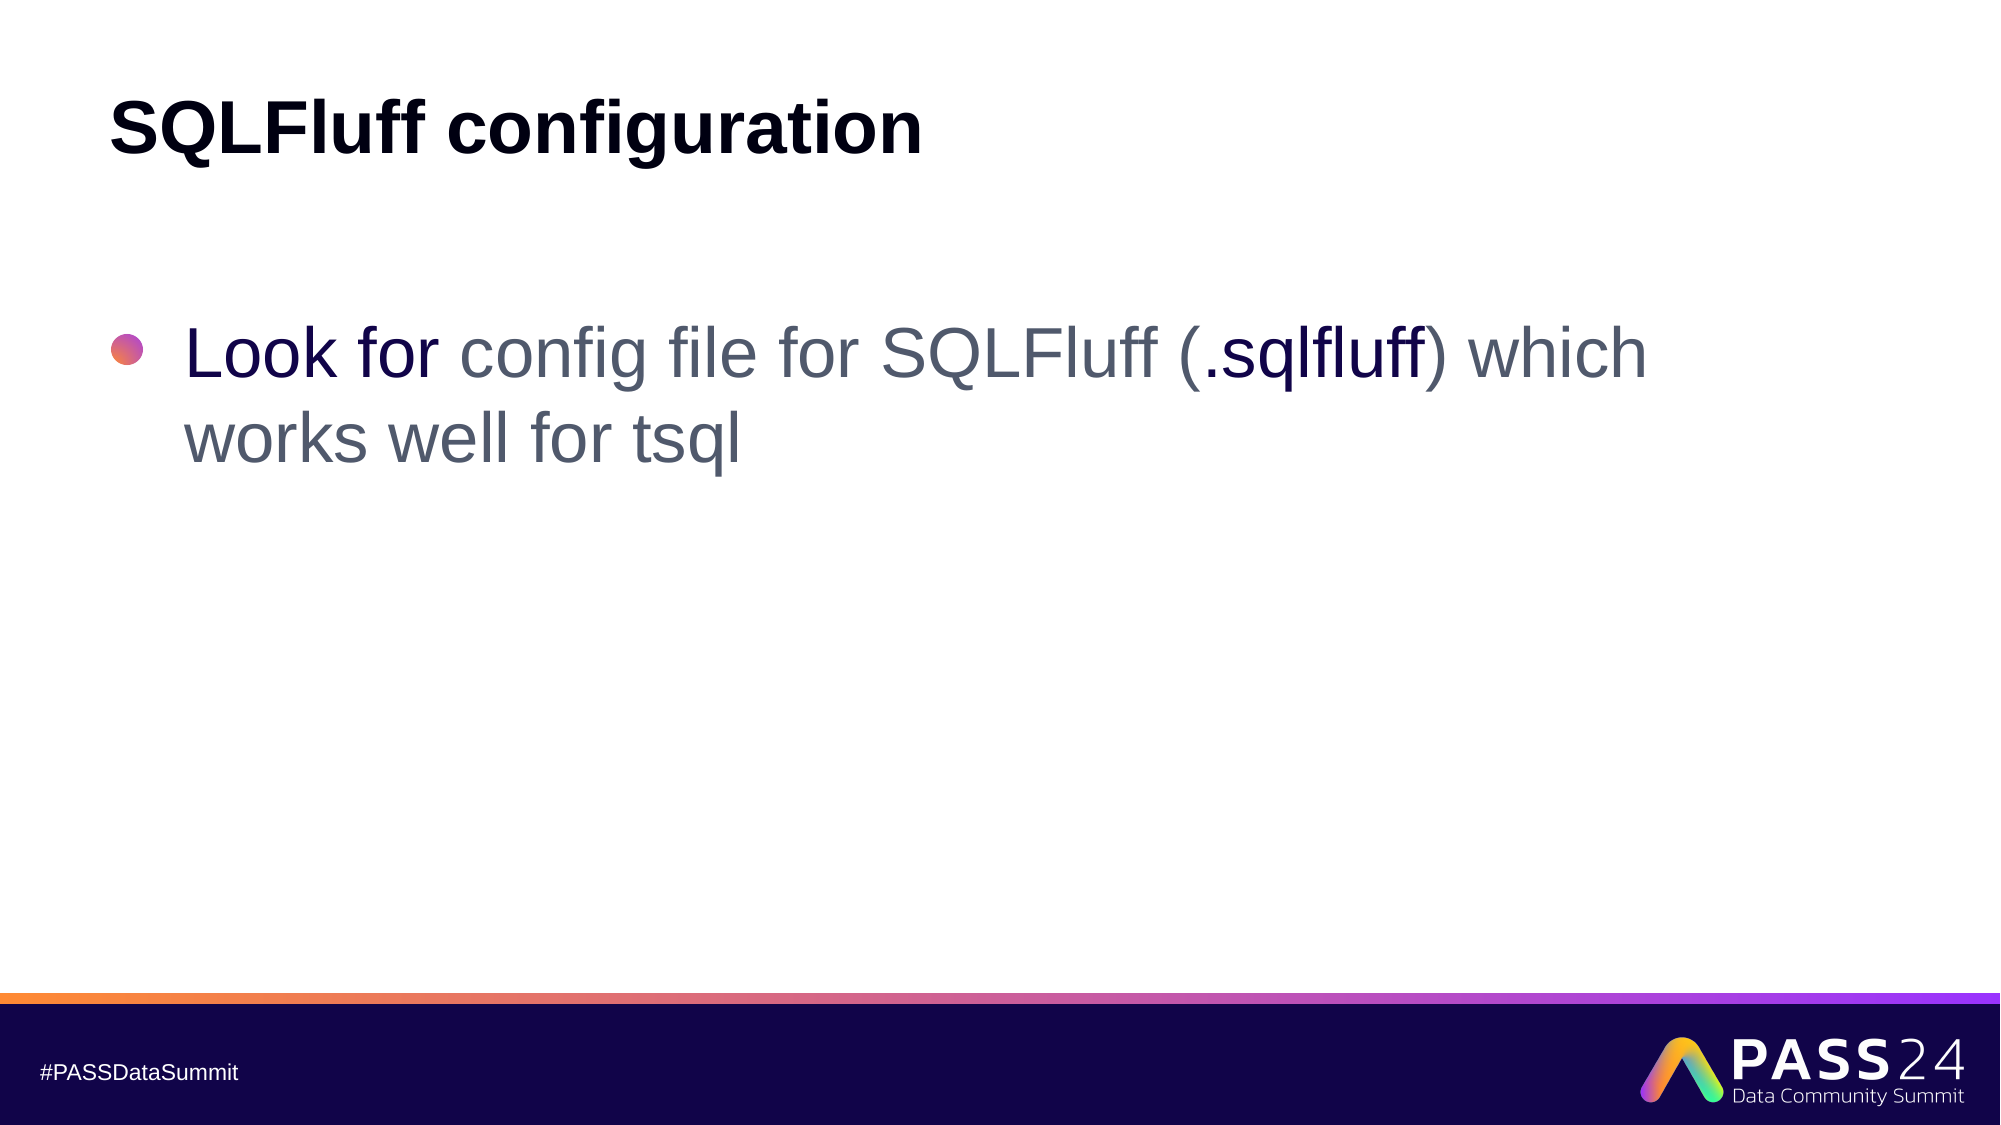

# SQLFluff configuration
Look for config file for SQLFluff (.sqlfluff) which works well for tsql